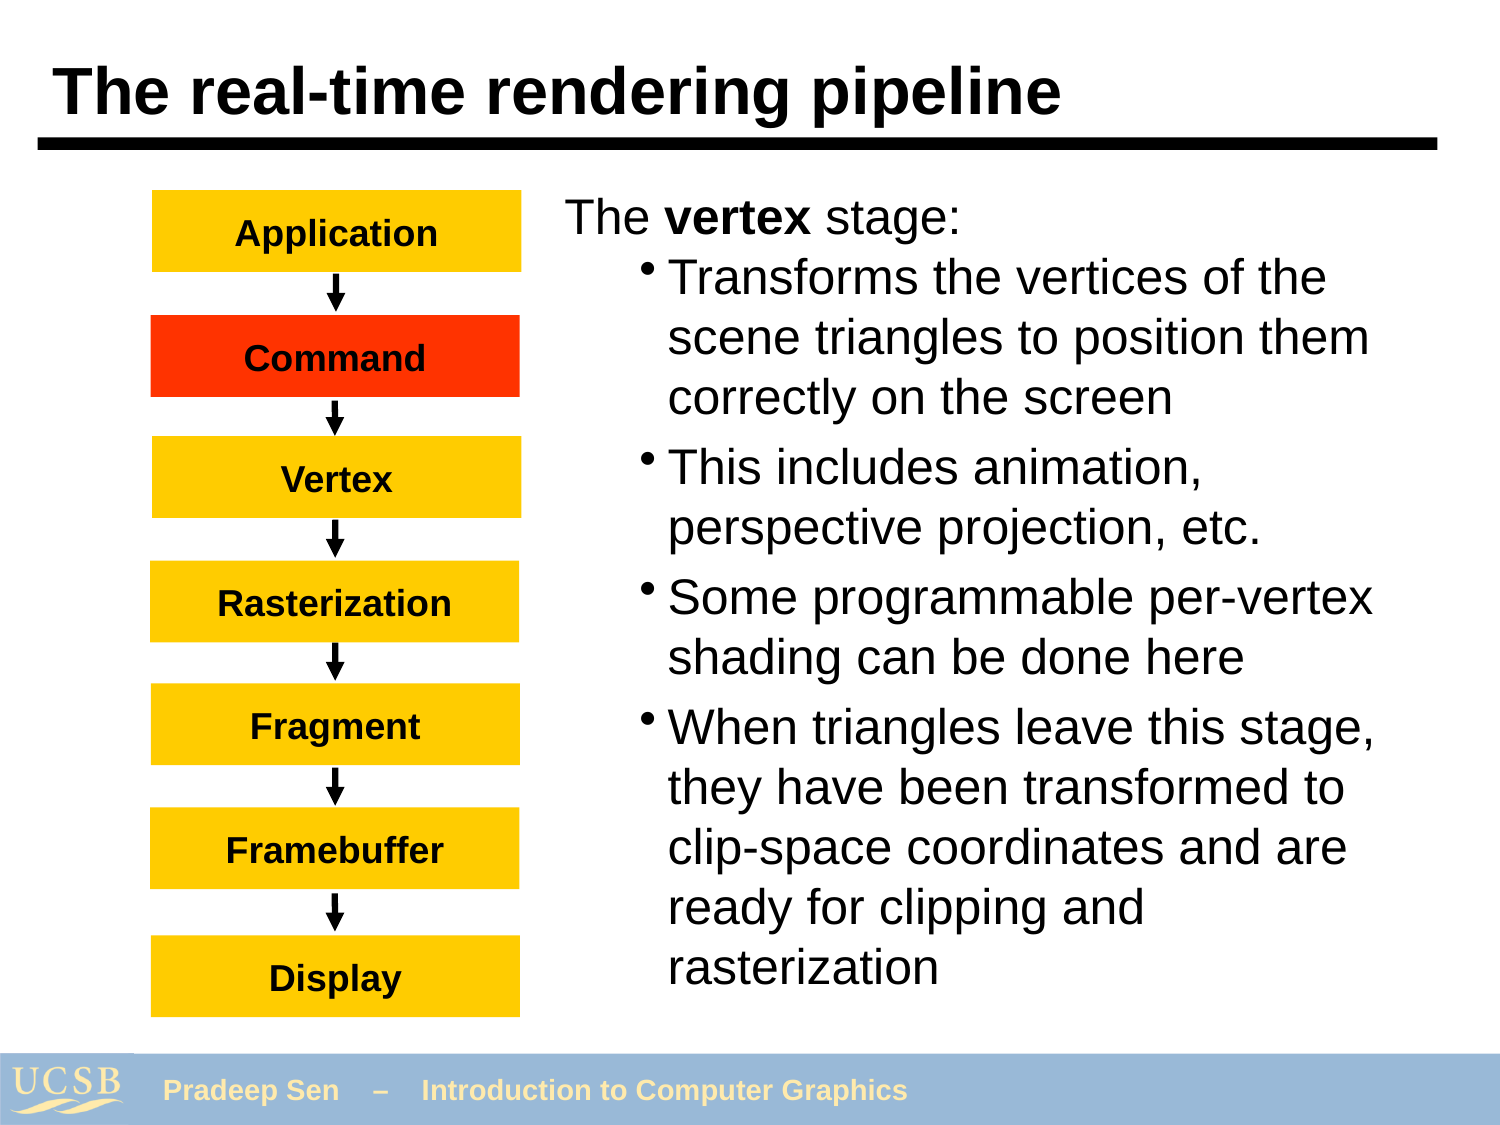

# The real-time rendering pipeline
The vertex stage:
Transforms the vertices of the scene triangles to position them correctly on the screen
This includes animation, perspective projection, etc.
Some programmable per-vertex shading can be done here
When triangles leave this stage, they have been transformed to clip-space coordinates and are ready for clipping and rasterization
Application

Command

Vertex

Rasterization

Fragment

Framebuffer

Display